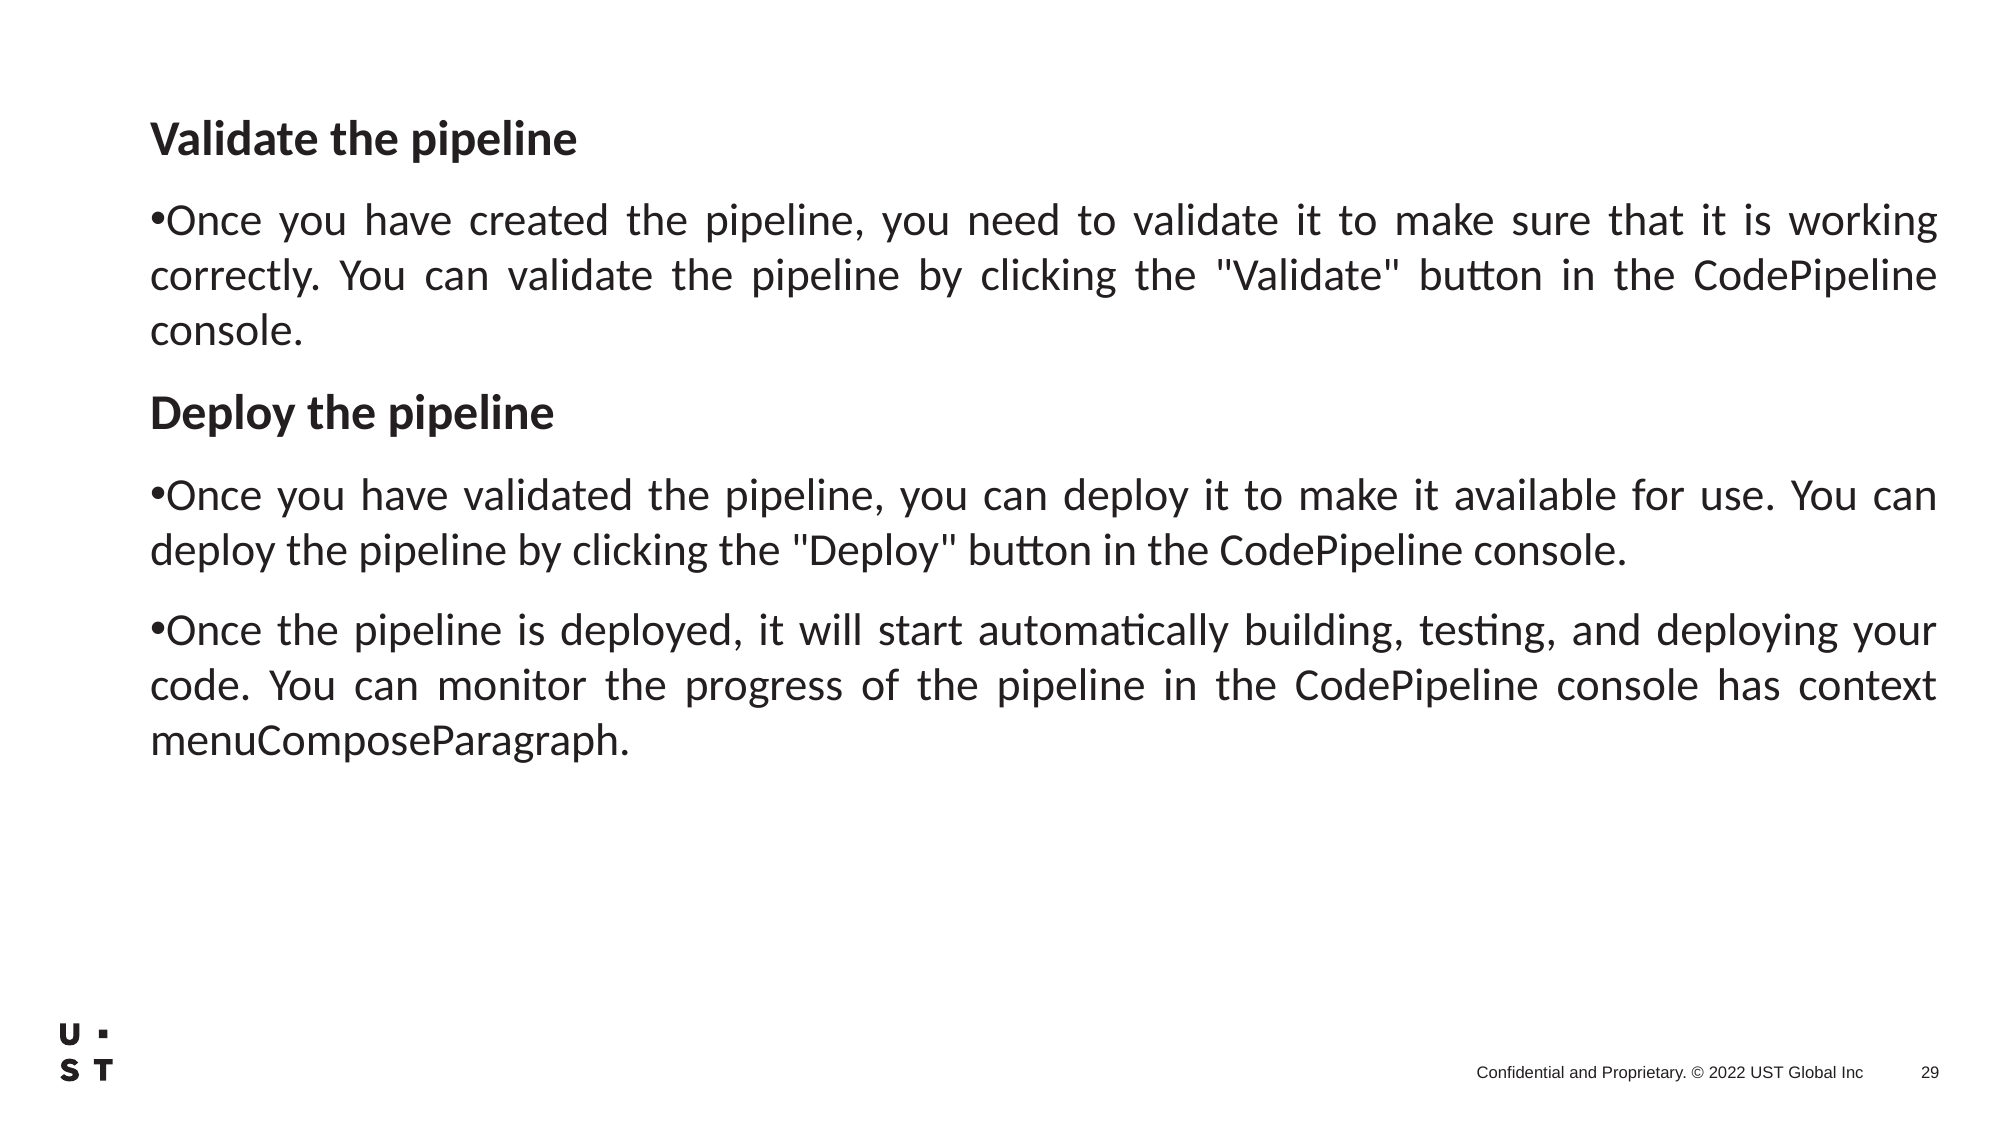

Validate the pipeline
Once you have created the pipeline, you need to validate it to make sure that it is working correctly. You can validate the pipeline by clicking the "Validate" button in the CodePipeline console.
Deploy the pipeline
Once you have validated the pipeline, you can deploy it to make it available for use. You can deploy the pipeline by clicking the "Deploy" button in the CodePipeline console.
Once the pipeline is deployed, it will start automatically building, testing, and deploying your code. You can monitor the progress of the pipeline in the CodePipeline console has context menuComposeParagraph.